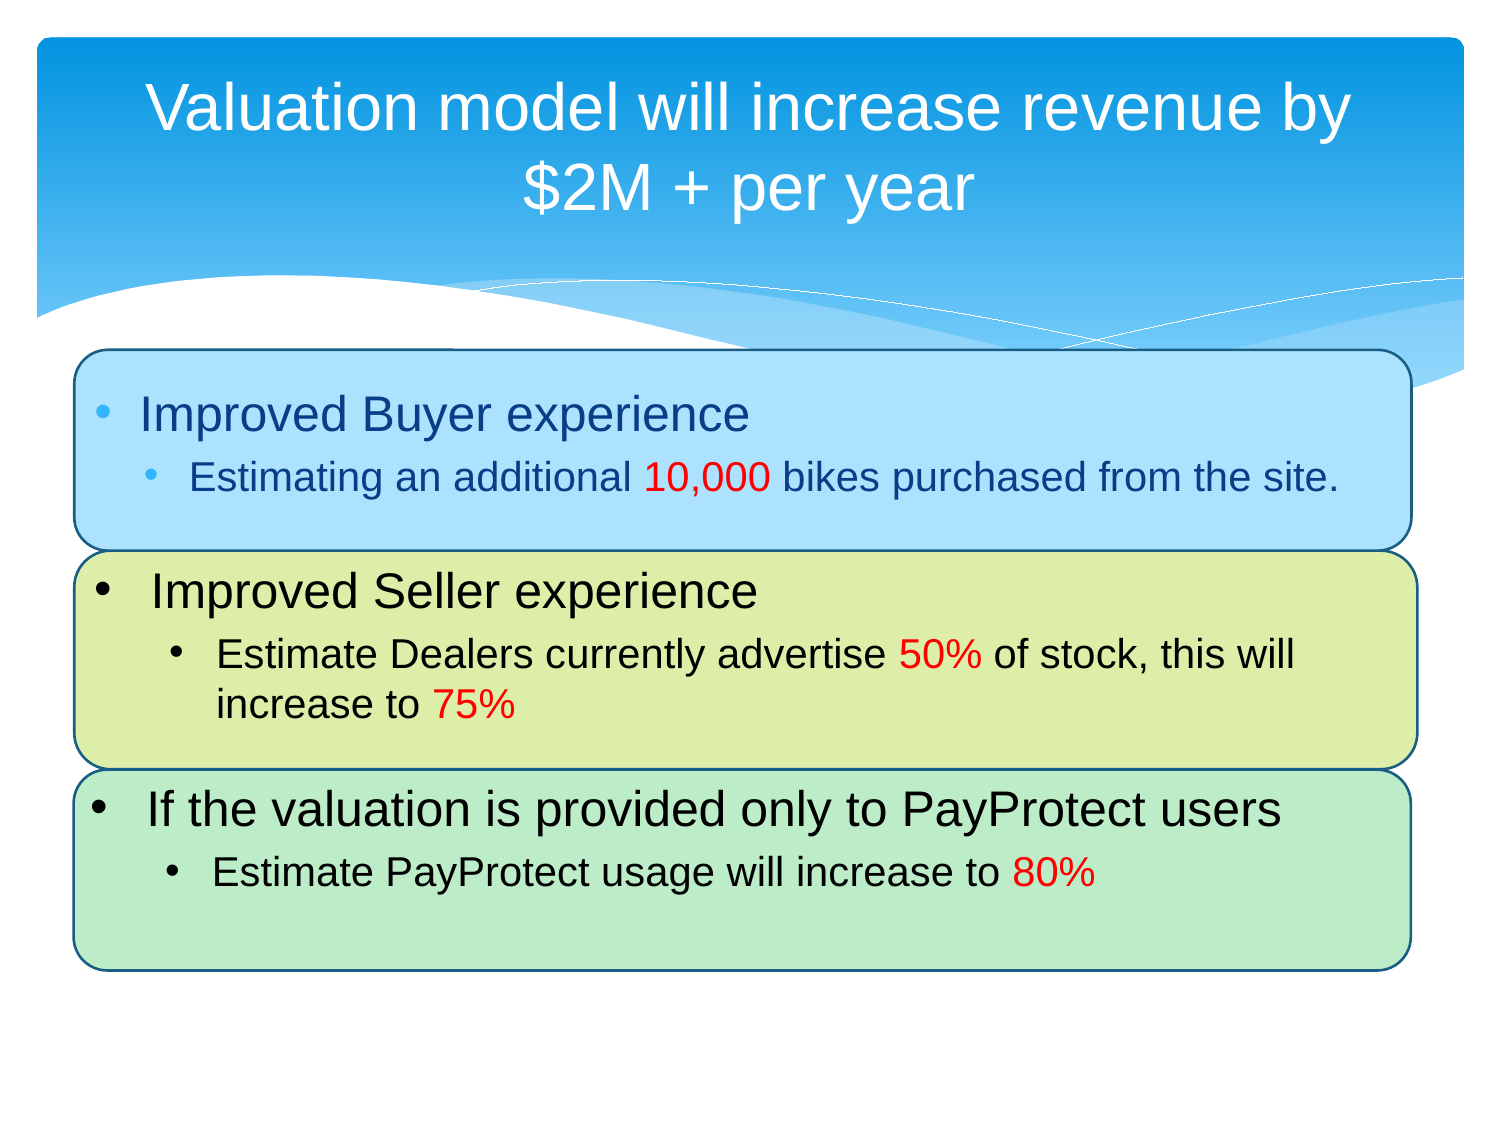

# Valuation model will increase revenue by $2M + per year

Improved Buyer experience
Estimating an additional 10,000 bikes purchased from the site.

Improved Seller experience
Estimate Dealers currently advertise 50% of stock, this will increase to 75%

If the valuation is provided only to PayProtect users
Estimate PayProtect usage will increase to 80%